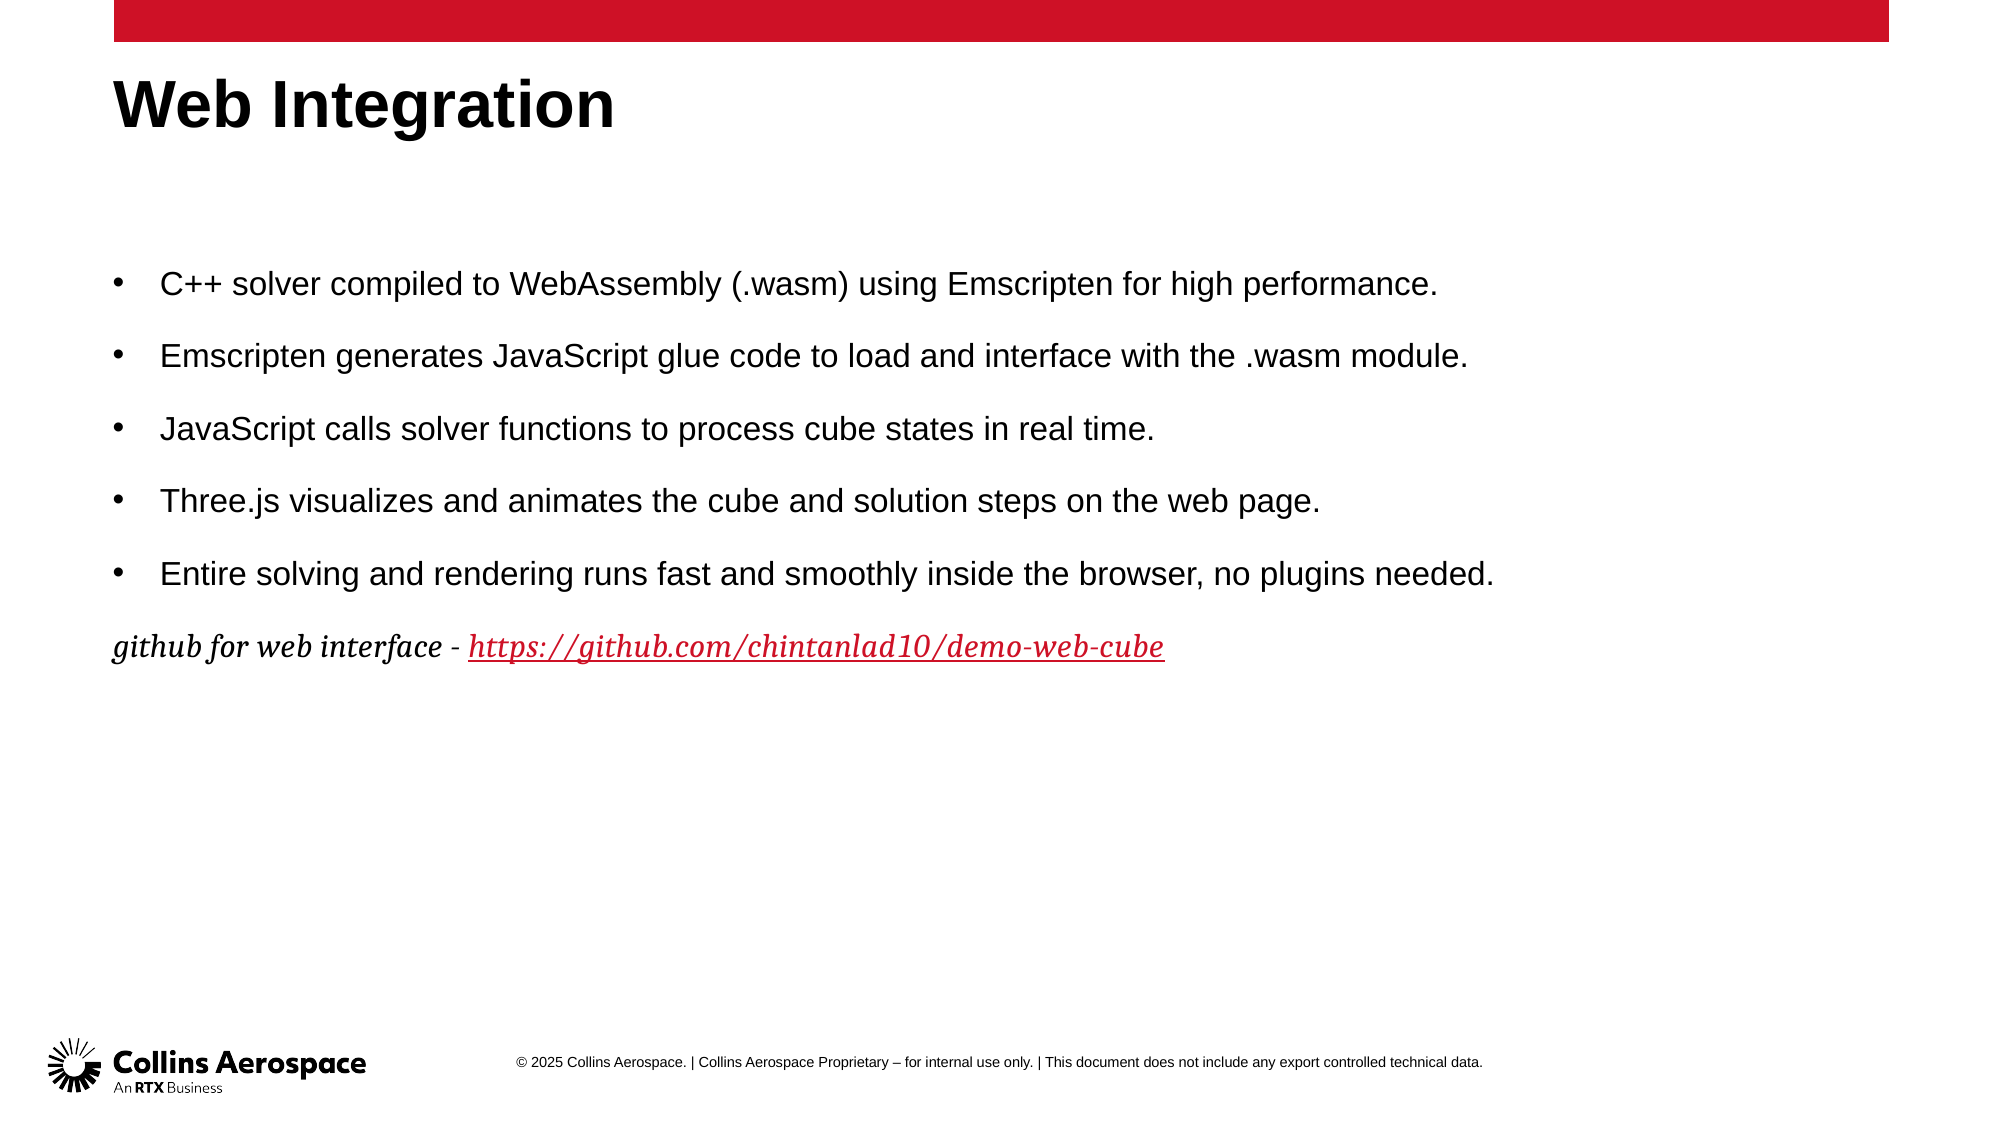

# Web Integration
C++ solver compiled to WebAssembly (.wasm) using Emscripten for high performance.
Emscripten generates JavaScript glue code to load and interface with the .wasm module.
JavaScript calls solver functions to process cube states in real time.
Three.js visualizes and animates the cube and solution steps on the web page.
Entire solving and rendering runs fast and smoothly inside the browser, no plugins needed.
github for web interface - https://github.com/chintanlad10/demo-web-cube

© 2025 Collins Aerospace. | Collins Aerospace Proprietary – for internal use only. | This document does not include any export controlled technical data.